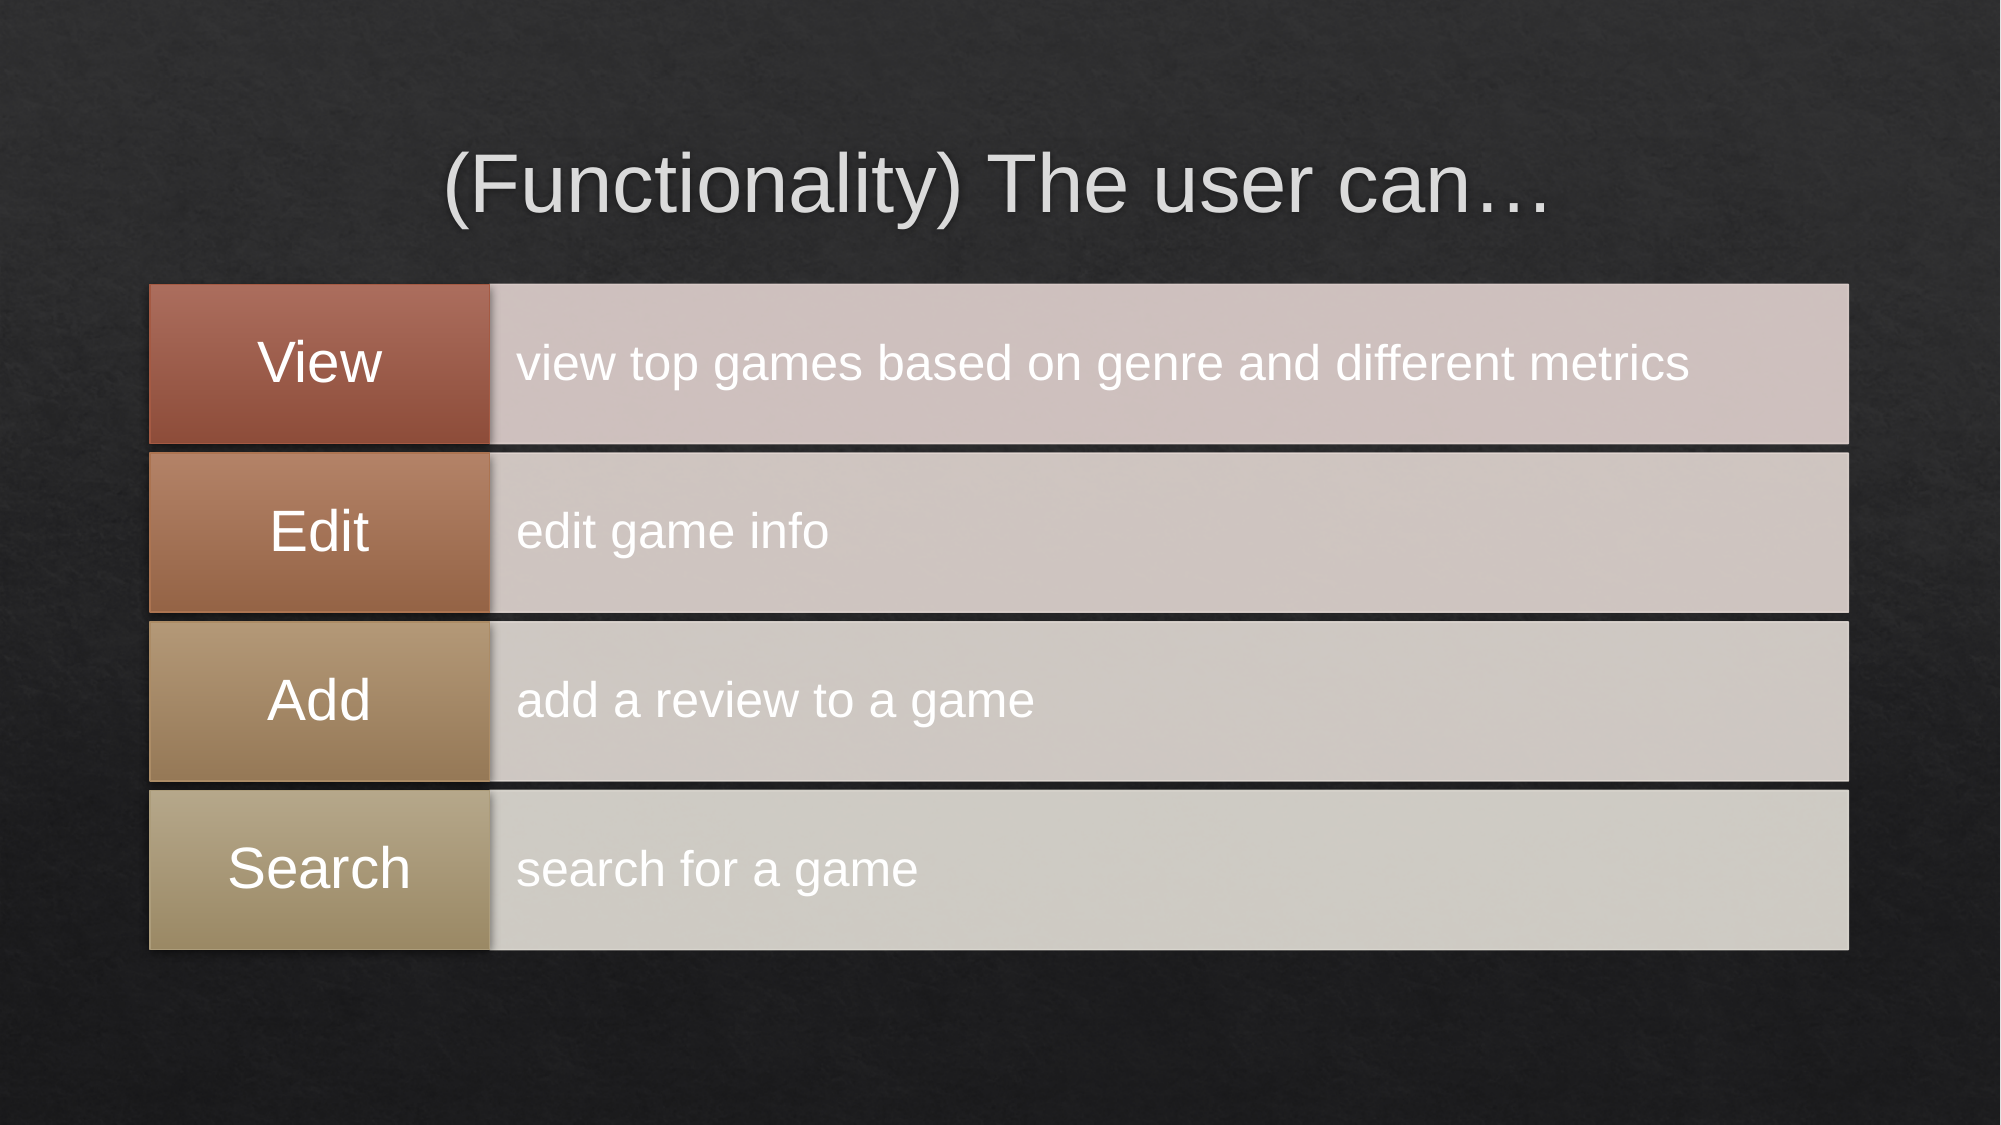

# (Functionality) The user can…
view top games based on genre and different metrics
View
edit game info
Edit
add a review to a game
Add
search for a game
Search